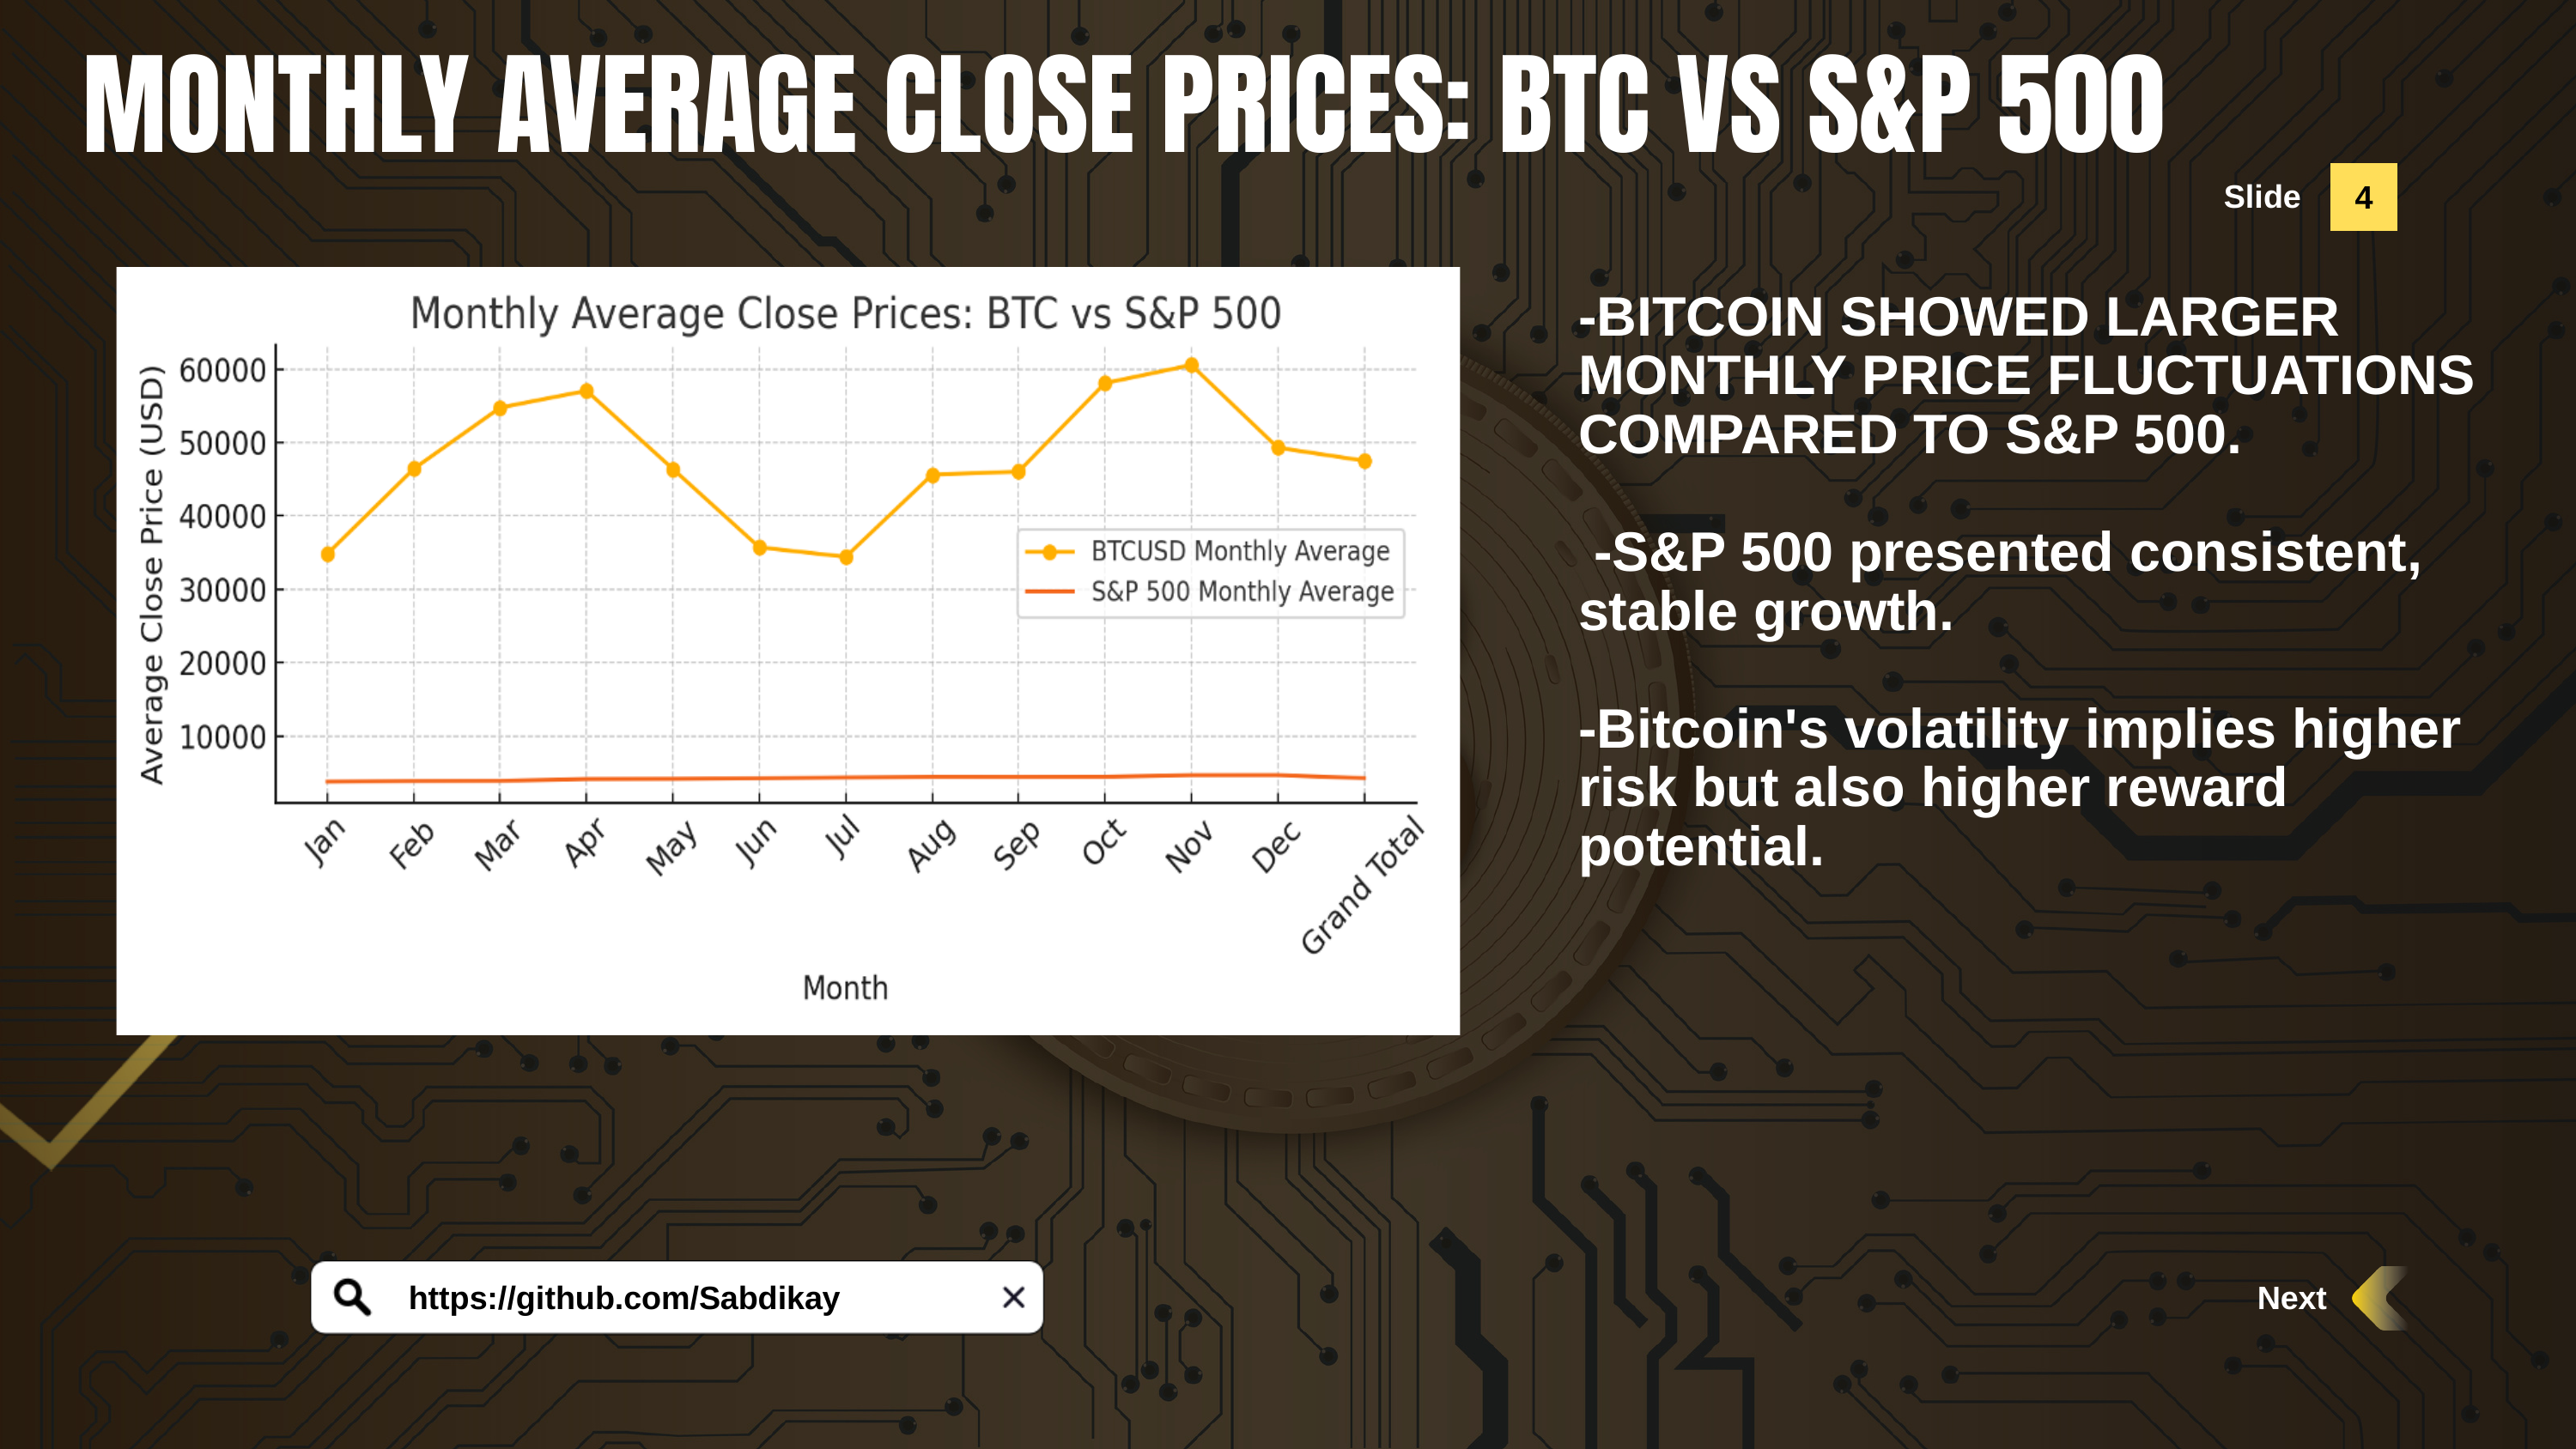

MONTHLY AVERAGE CLOSE PRICES: BTC VS S&P 500

Slide
4

-BITCOIN SHOWED LARGER MONTHLY PRICE FLUCTUATIONS COMPARED TO S&P 500.

 -S&P 500 presented consistent, stable growth.

-Bitcoin's volatility implies higher risk but also higher reward potential.

https://github.com/Sabdikay
Next